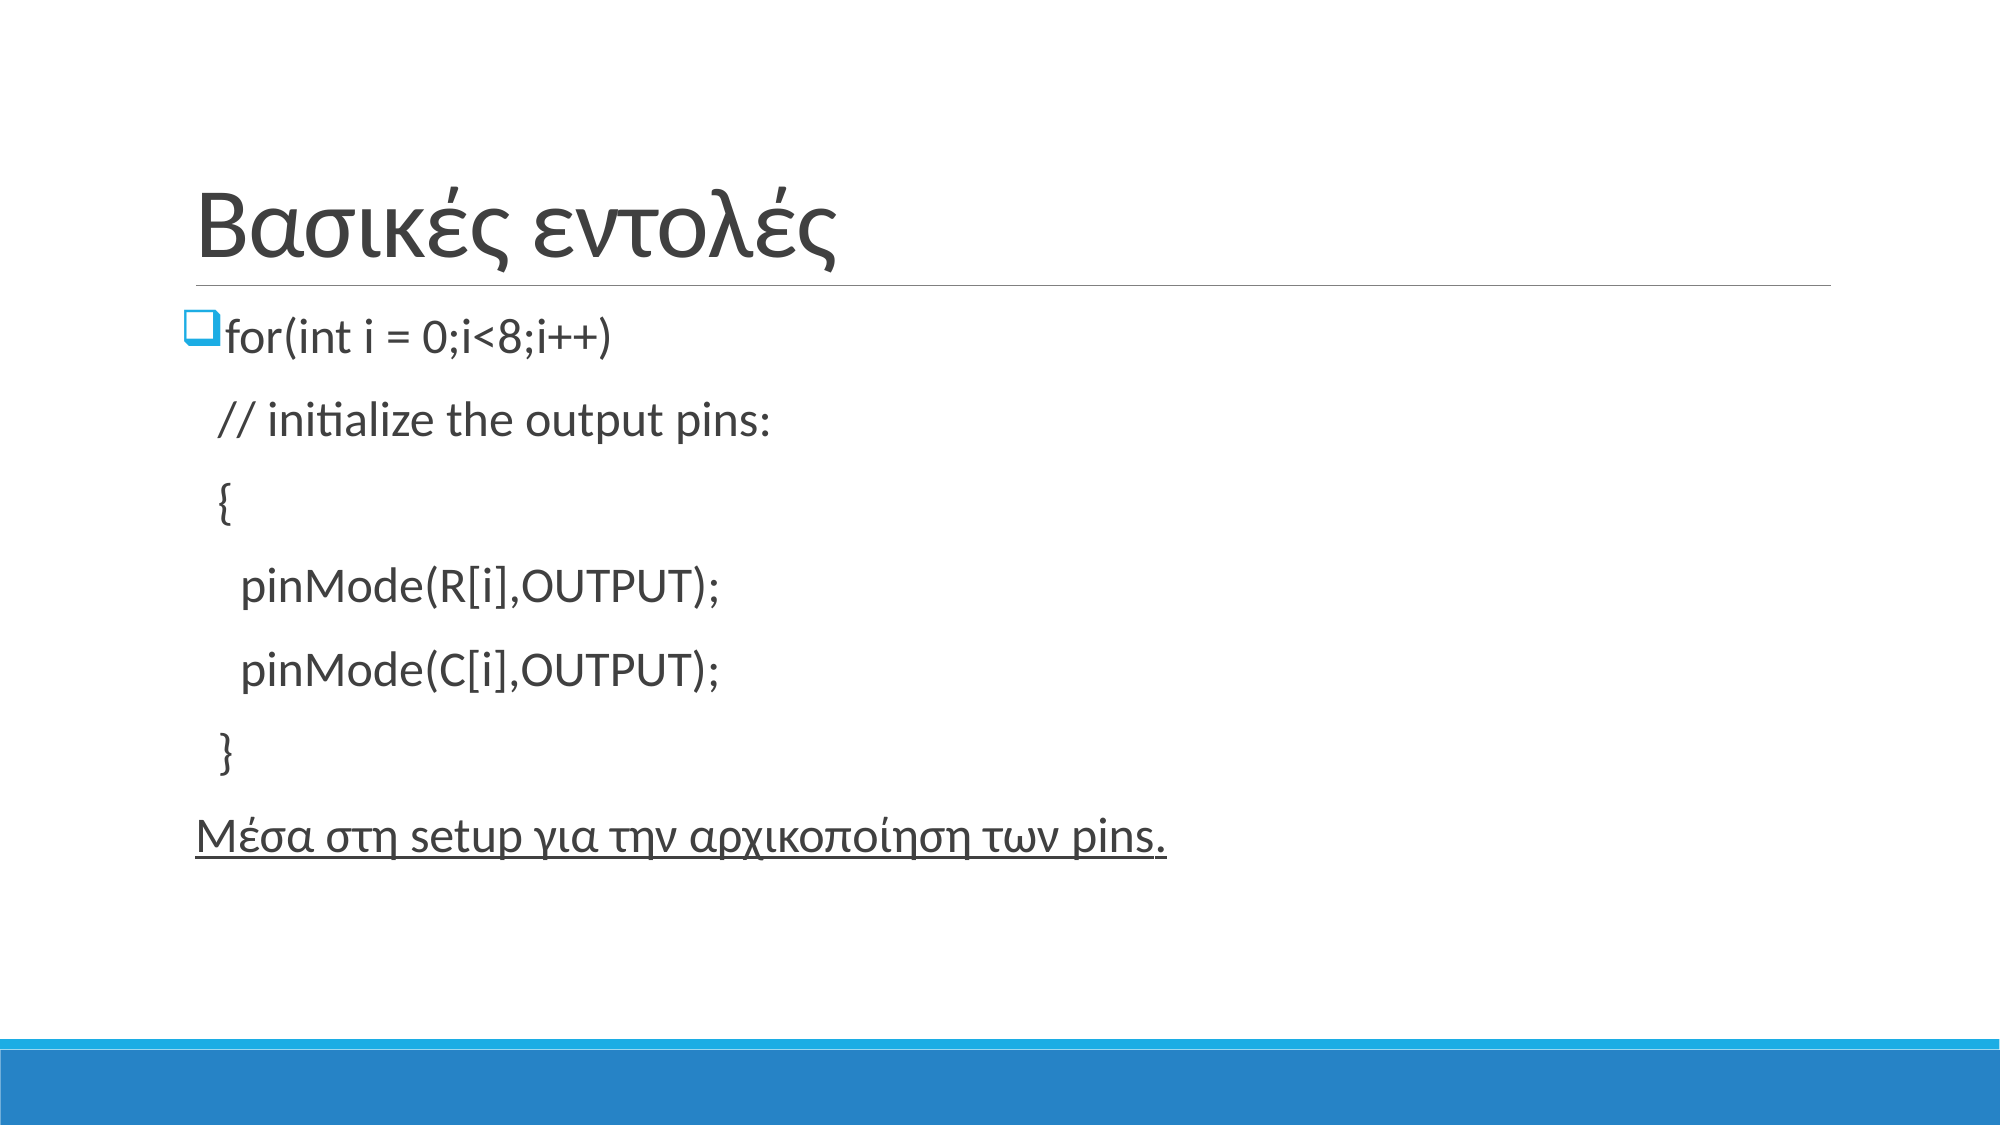

# Βασικές εντολές
for(int i = 0;i<8;i++)
  // initialize the output pins:
  {
    pinMode(R[i],OUTPUT);
    pinMode(C[i],OUTPUT);
  }
Μέσα στη setup για την αρχικοποίηση των pins.